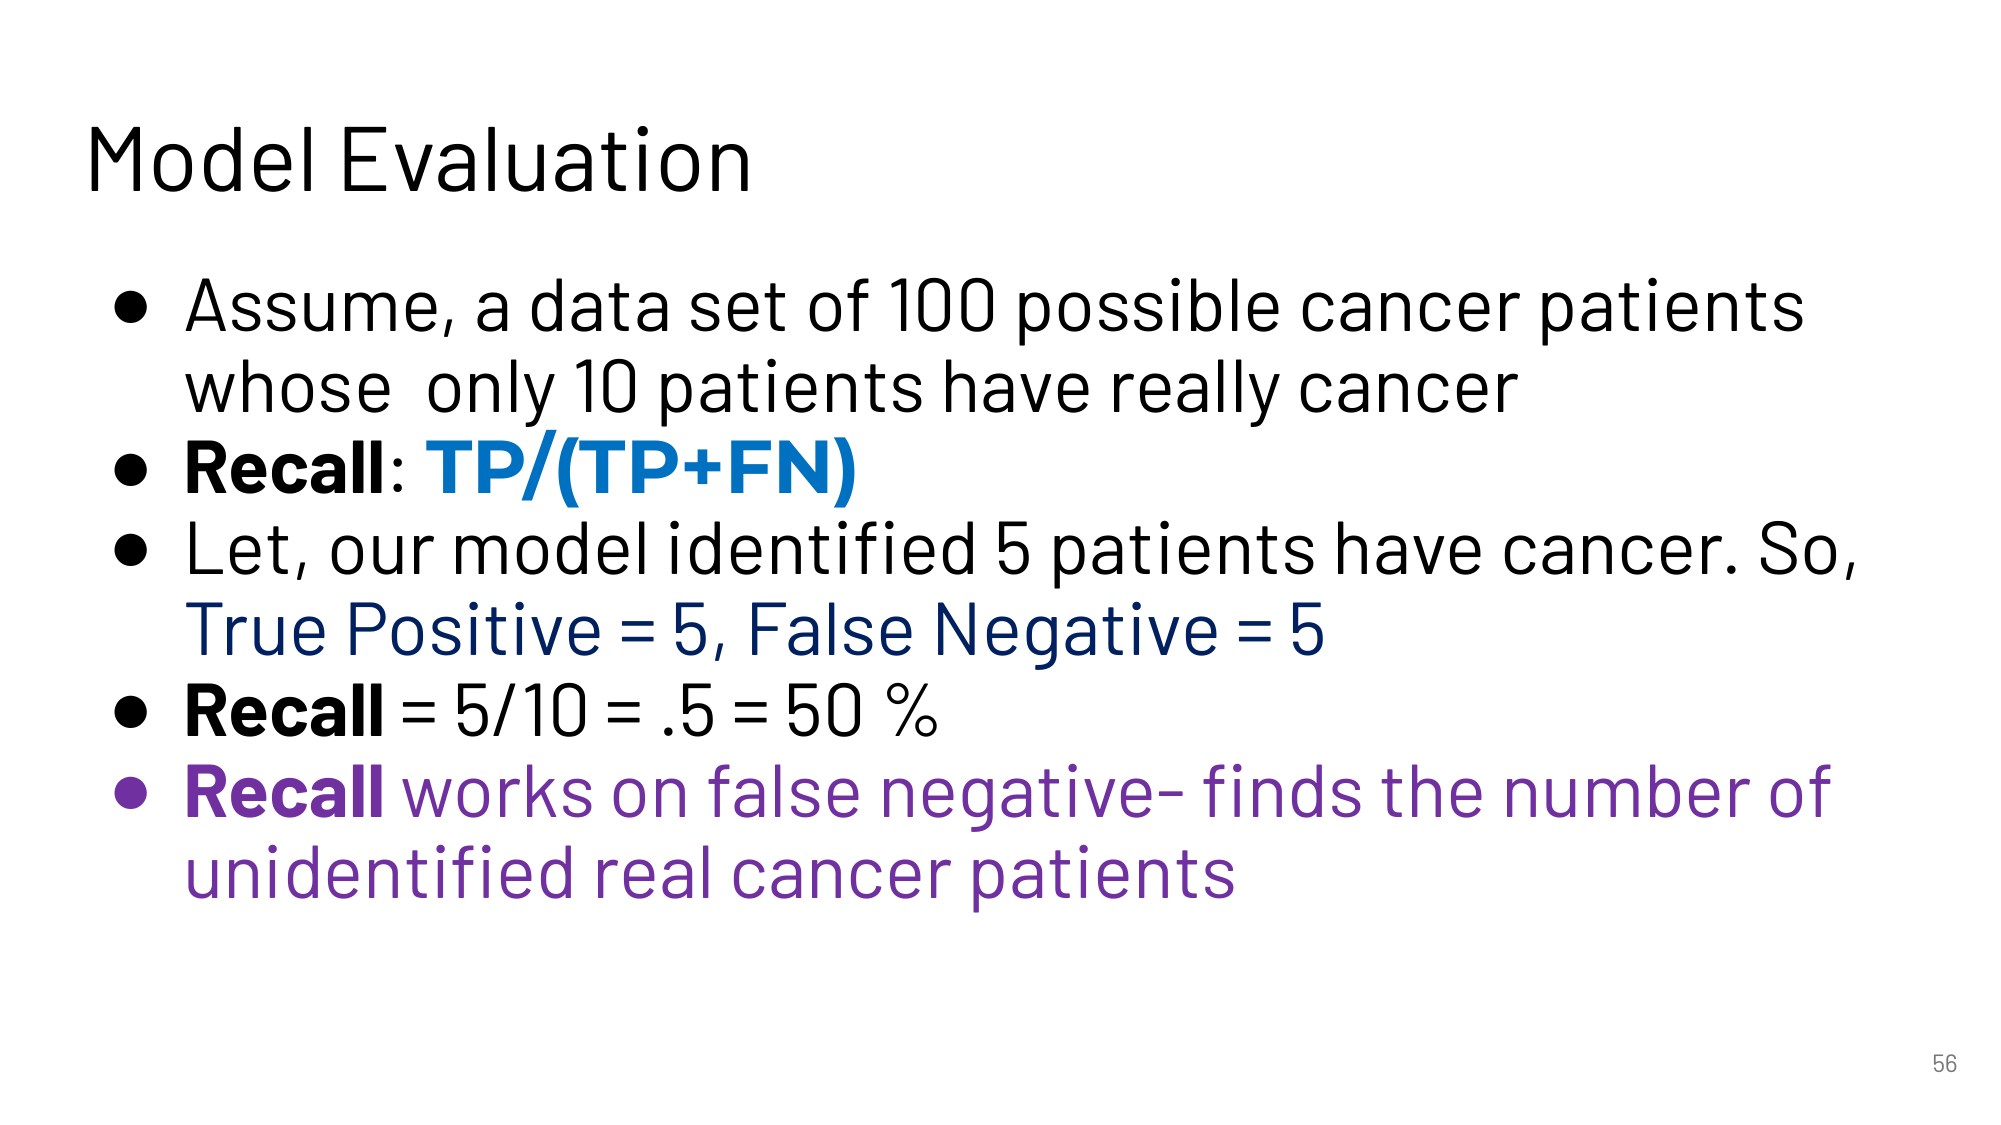

# Model Evaluation
Assume, a data set of 100 possible cancer patients whose  only 10 patients have really cancer
Recall: TP/(TP+FN)
Let, our model identified 5 patients have cancer. So, True Positive = 5, False Negative = 5
Recall = 5/10 = .5 = 50 %
Recall works on false negative- finds the number of unidentified real cancer patients
56